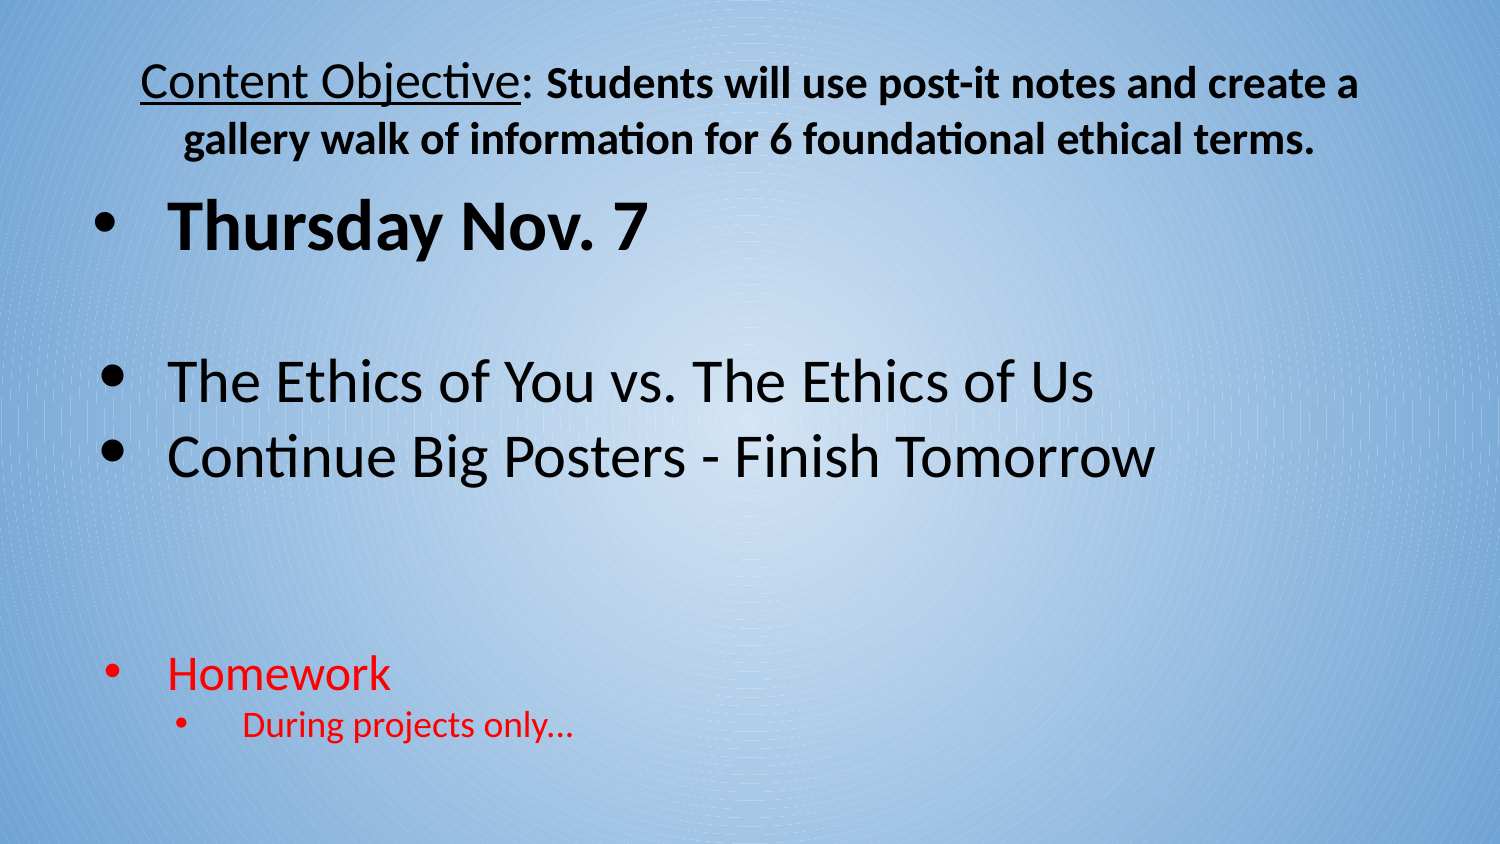

Content Objective: Students will use post-it notes and create a gallery walk of information for 6 foundational ethical terms.
Thursday Nov. 7

The Ethics of You vs. The Ethics of Us
Continue Big Posters - Finish Tomorrow

Homework
During projects only...